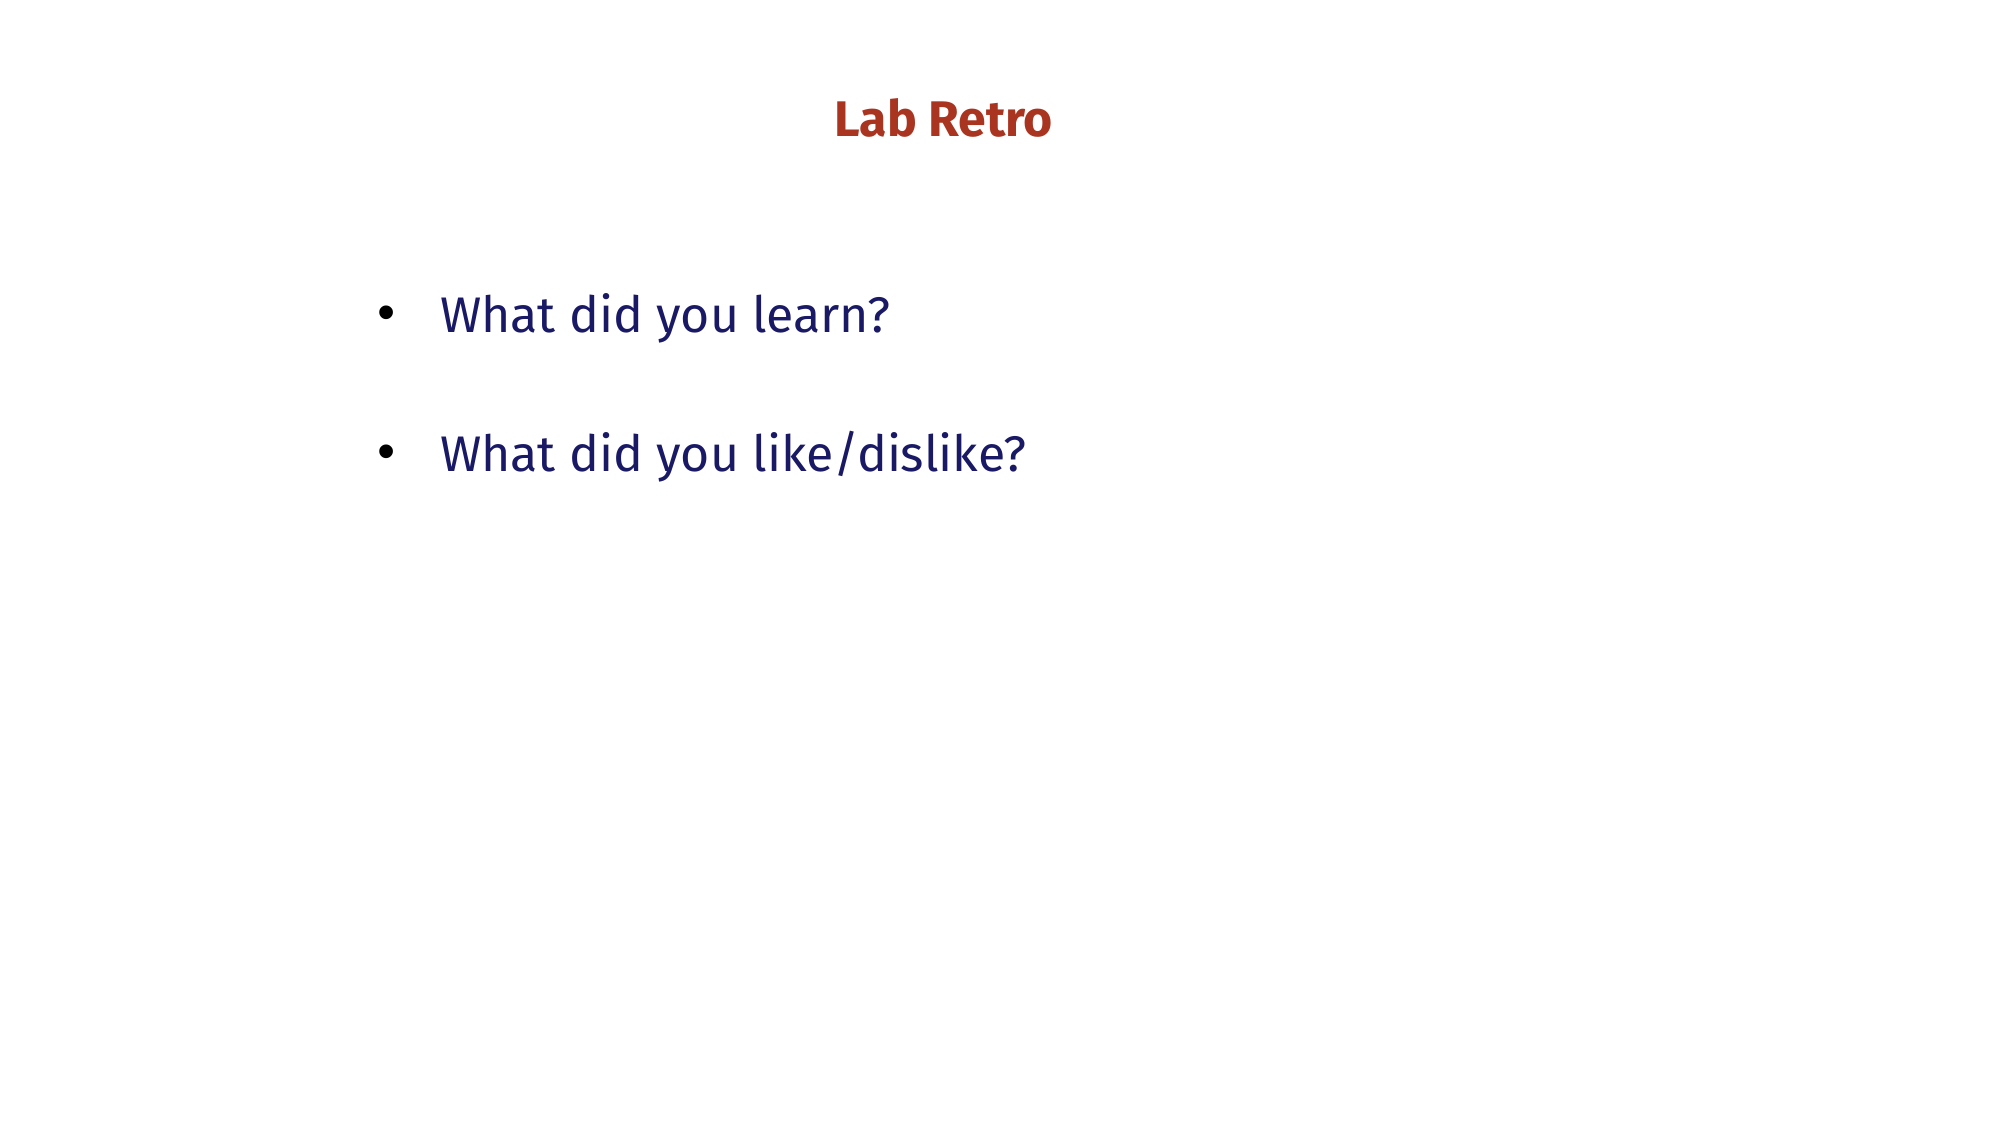

# Lab Retro
What did you learn?

What did you like/dislike?